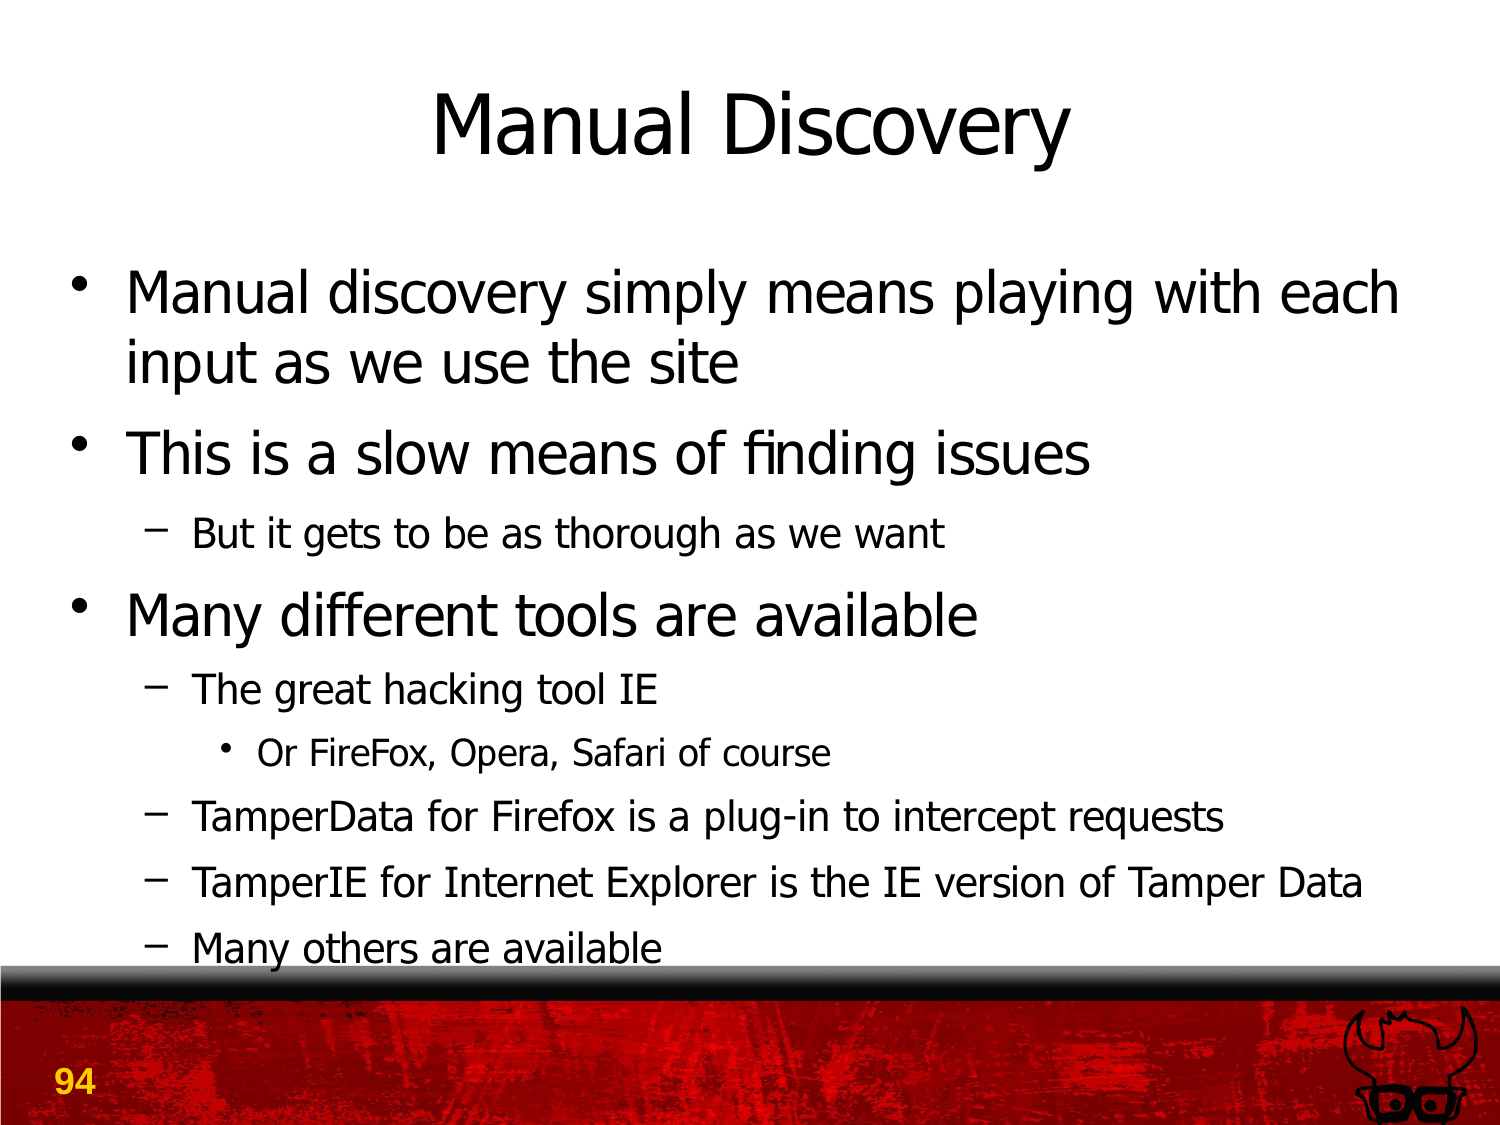

# Manual Discovery
Manual discovery simply means playing with each input as we use the site
This is a slow means of finding issues
But it gets to be as thorough as we want
Many different tools are available
The great hacking tool IE
Or FireFox, Opera, Safari of course
TamperData for Firefox is a plug-in to intercept requests
TamperIE for Internet Explorer is the IE version of Tamper Data
Many others are available